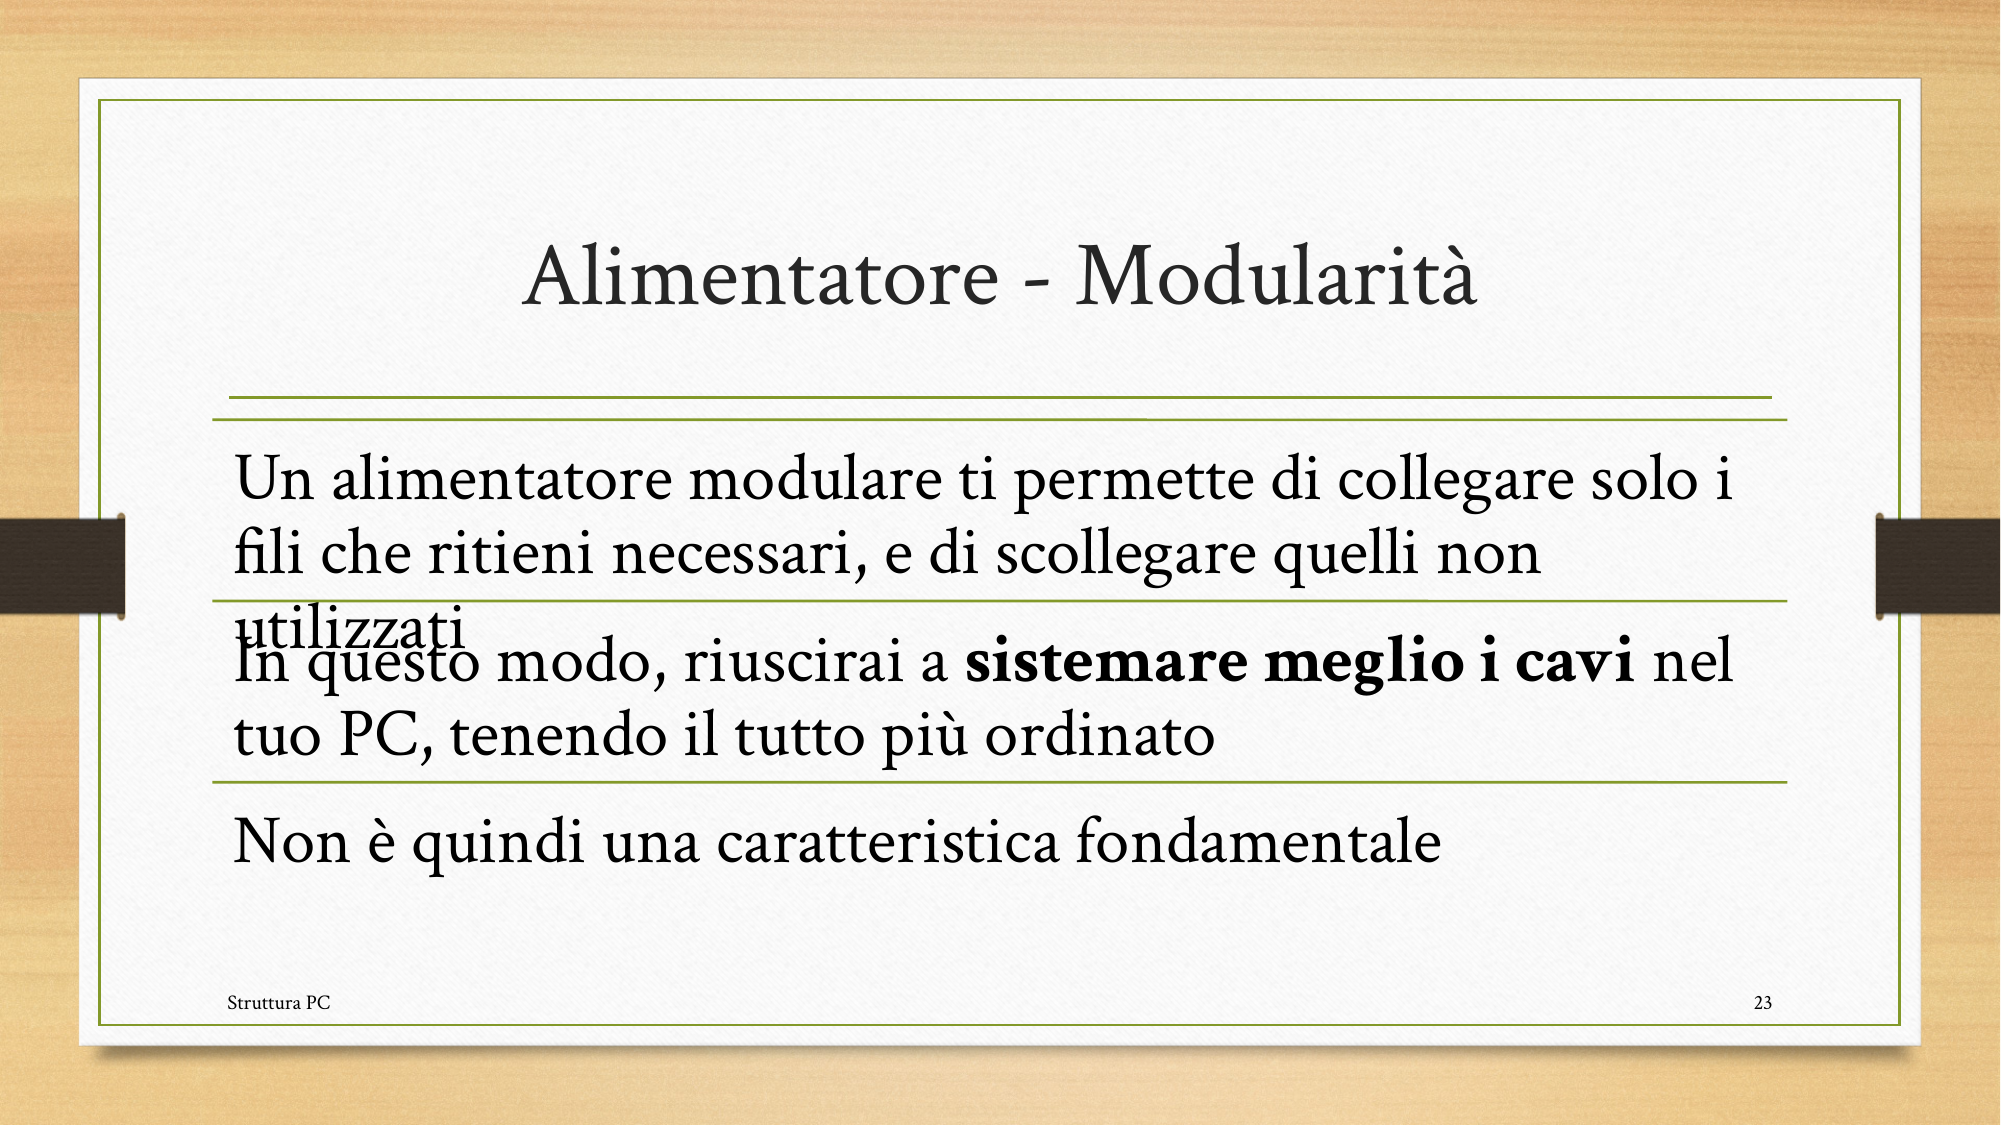

# Alimentatore - Modularità
Un alimentatore modulare ti permette di collegare solo i fili che ritieni necessari, e di scollegare quelli non utilizzati
In questo modo, riuscirai a sistemare meglio i cavi nel tuo PC, tenendo il tutto più ordinato
Non è quindi una caratteristica fondamentale
Struttura PC
23